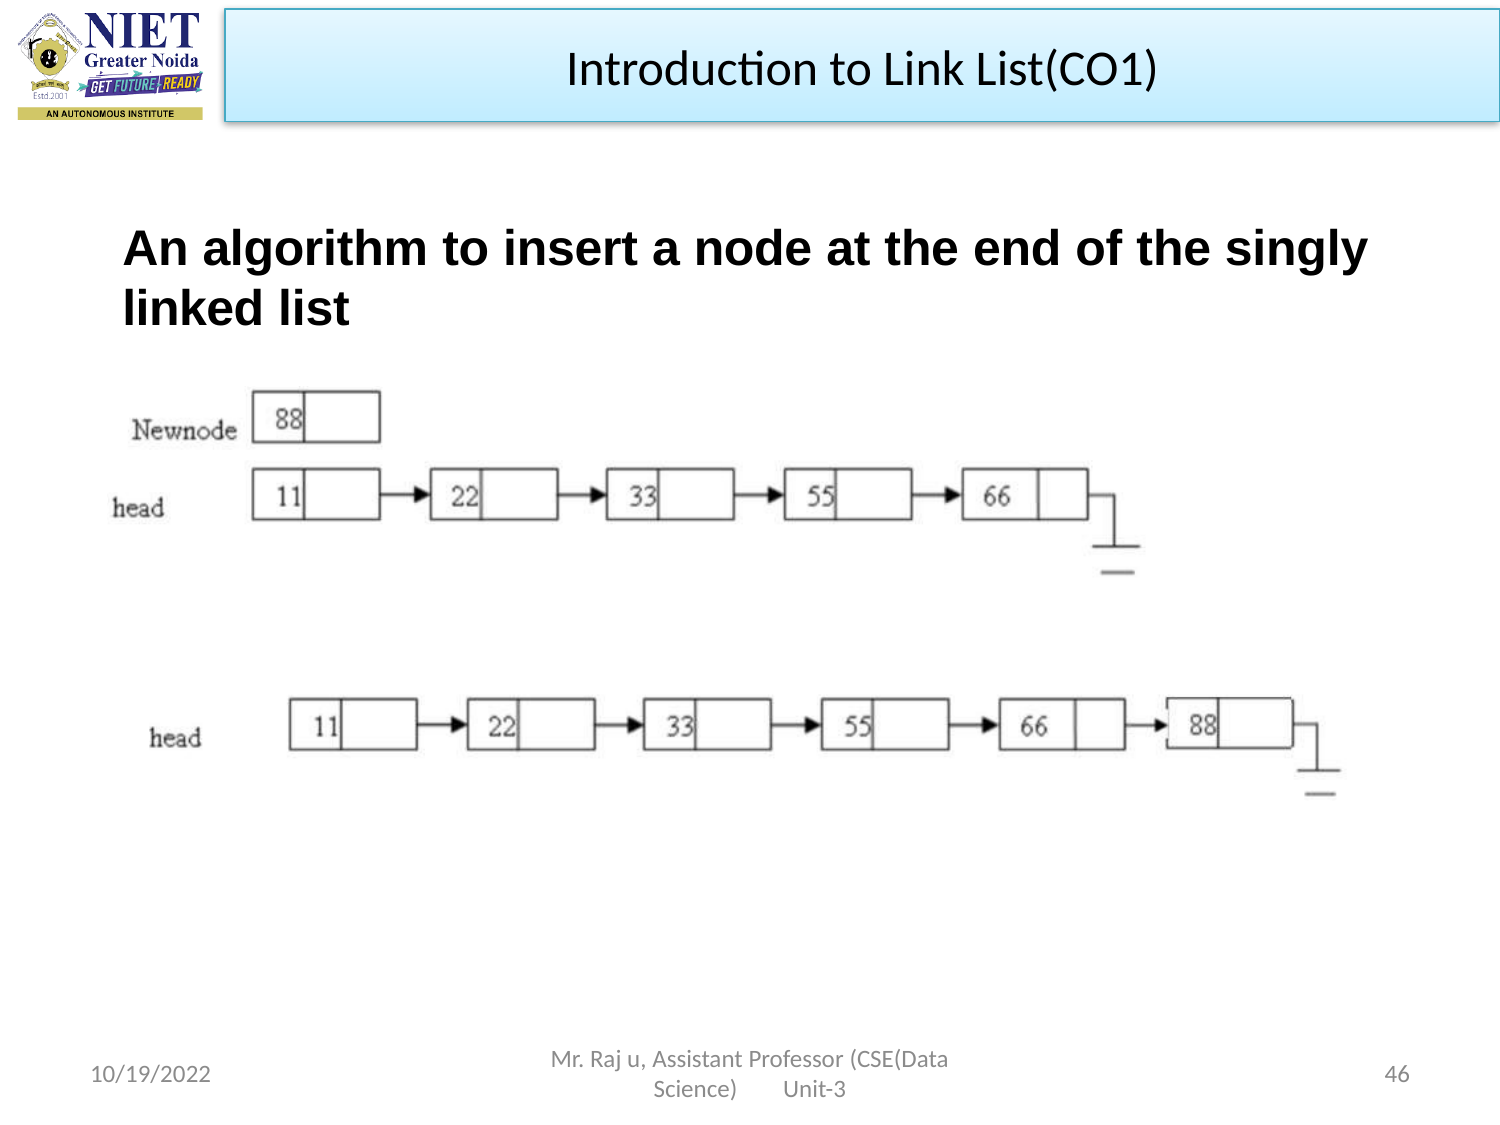

Introduction to Link List(CO1)
An algorithm to insert a node at the end of the singly linked list

10/19/2022
Mr. Raj u, Assistant Professor (CSE(Data Science)        Unit-3
46